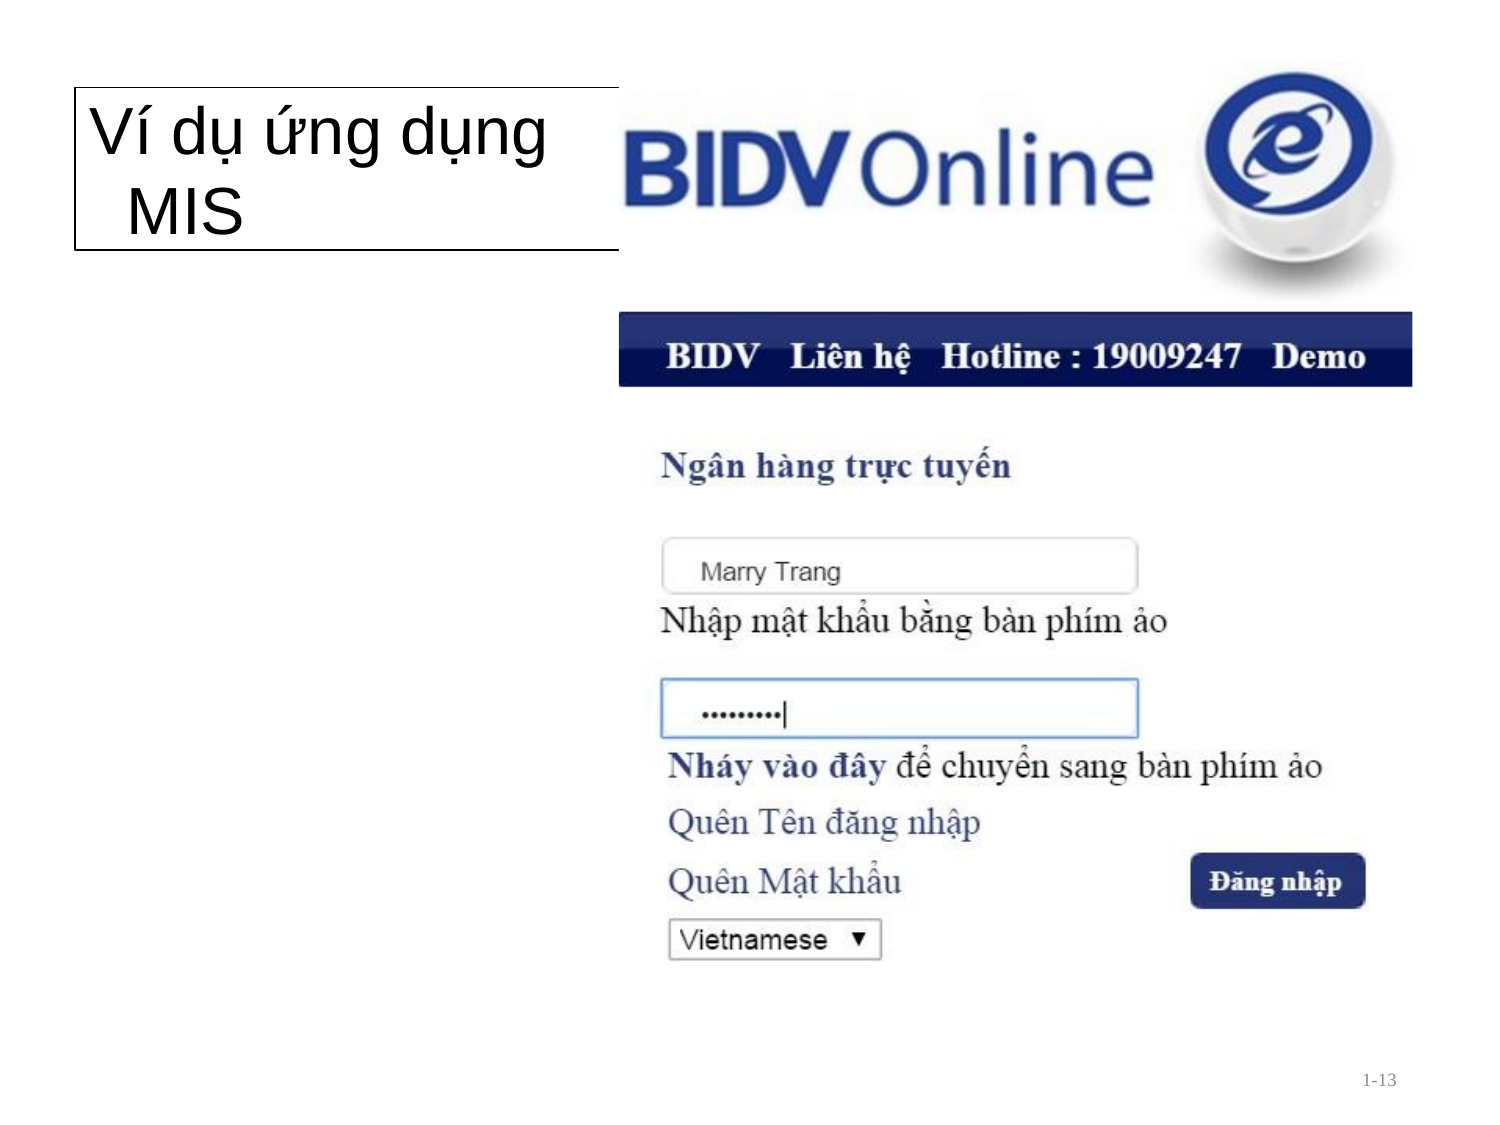

# Ví dụ ứng dụng  MIS

1-13